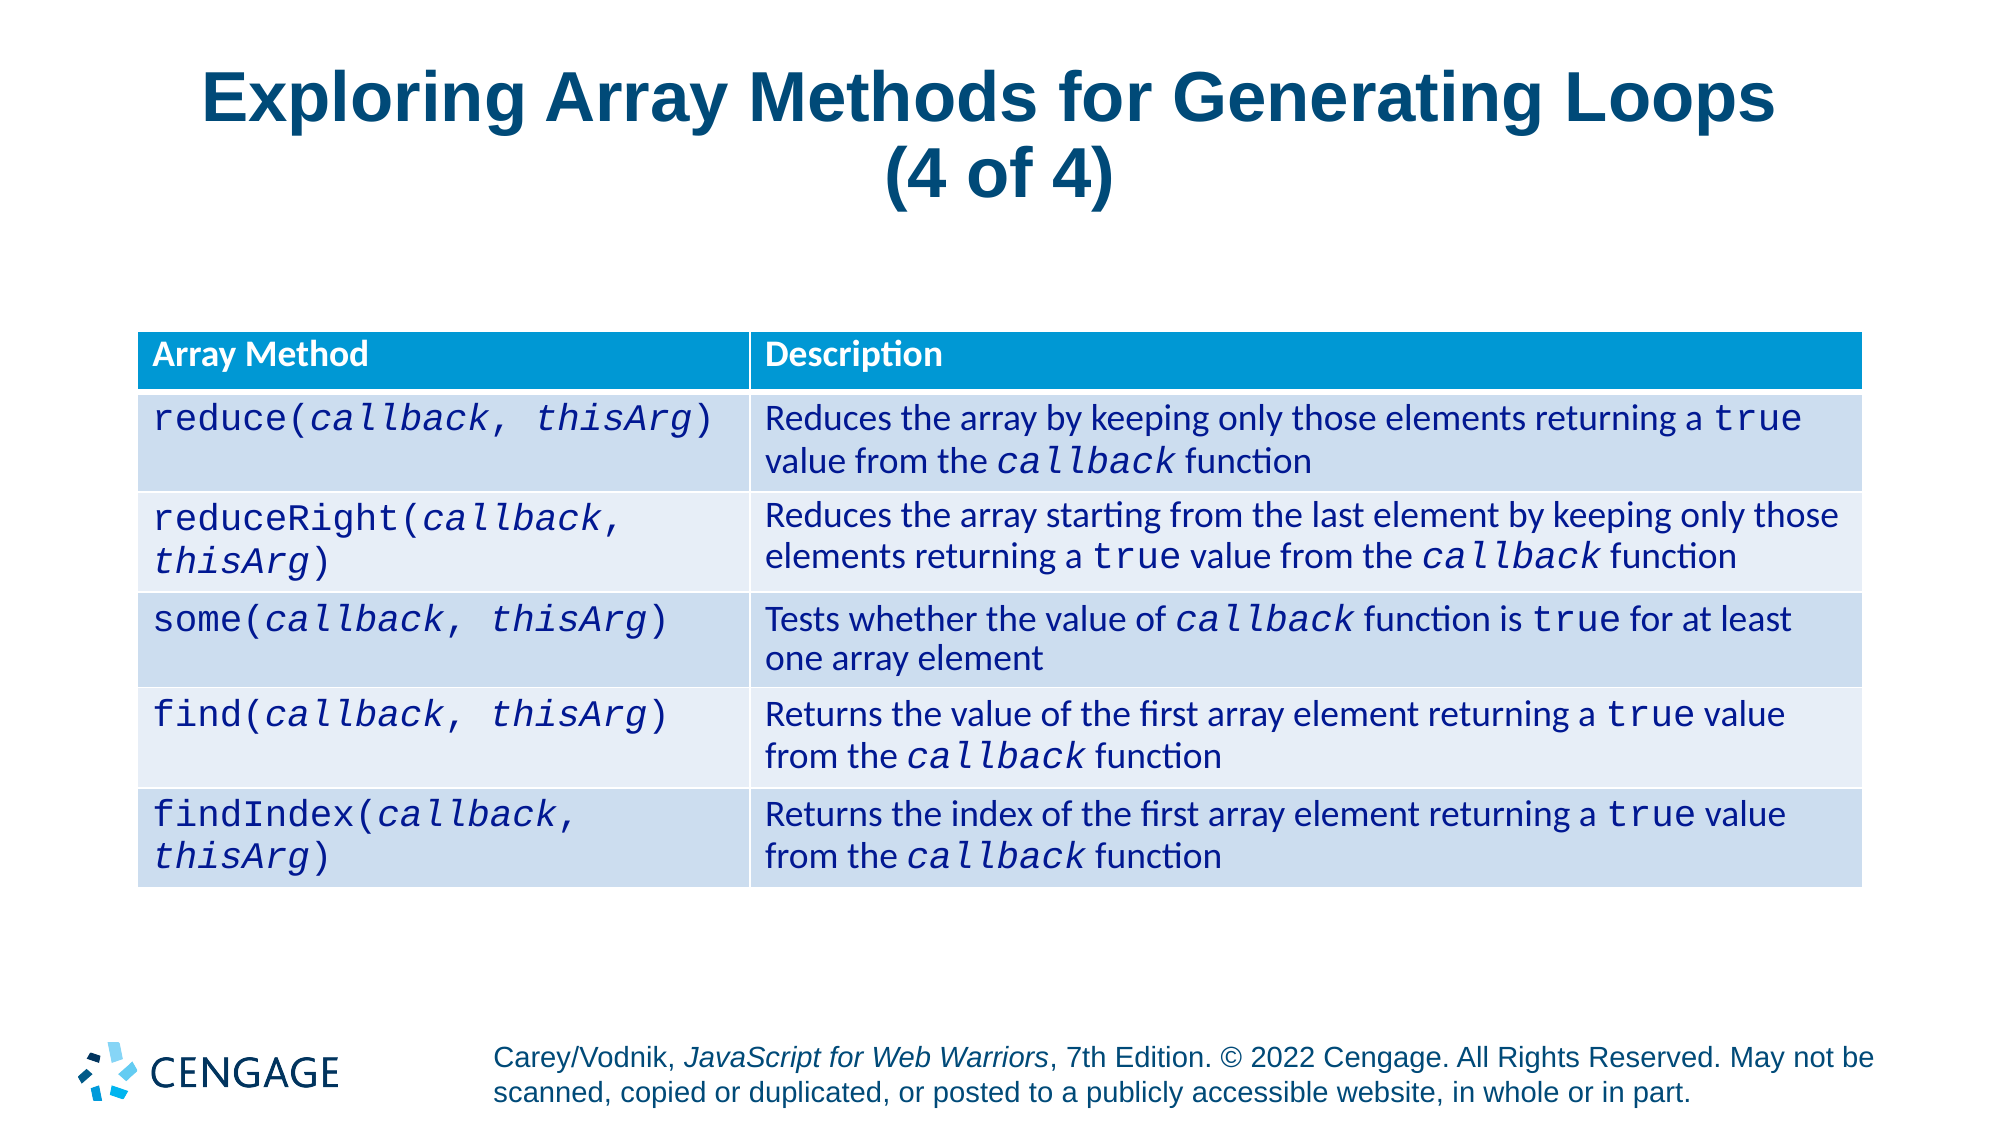

# Exploring Array Methods for Generating Loops (4 of 4)
| Array Method | Description |
| --- | --- |
| reduce(callback, thisArg) | Reduces the array by keeping only those elements returning a true value from the callback function |
| reduceRight(callback, thisArg) | Reduces the array starting from the last element by keeping only those elements returning a true value from the callback function |
| some(callback, thisArg) | Tests whether the value of callback function is true for at least one array element |
| find(callback, thisArg) | Returns the value of the first array element returning a true value from the callback function |
| findIndex(callback, thisArg) | Returns the index of the first array element returning a true value from the callback function |